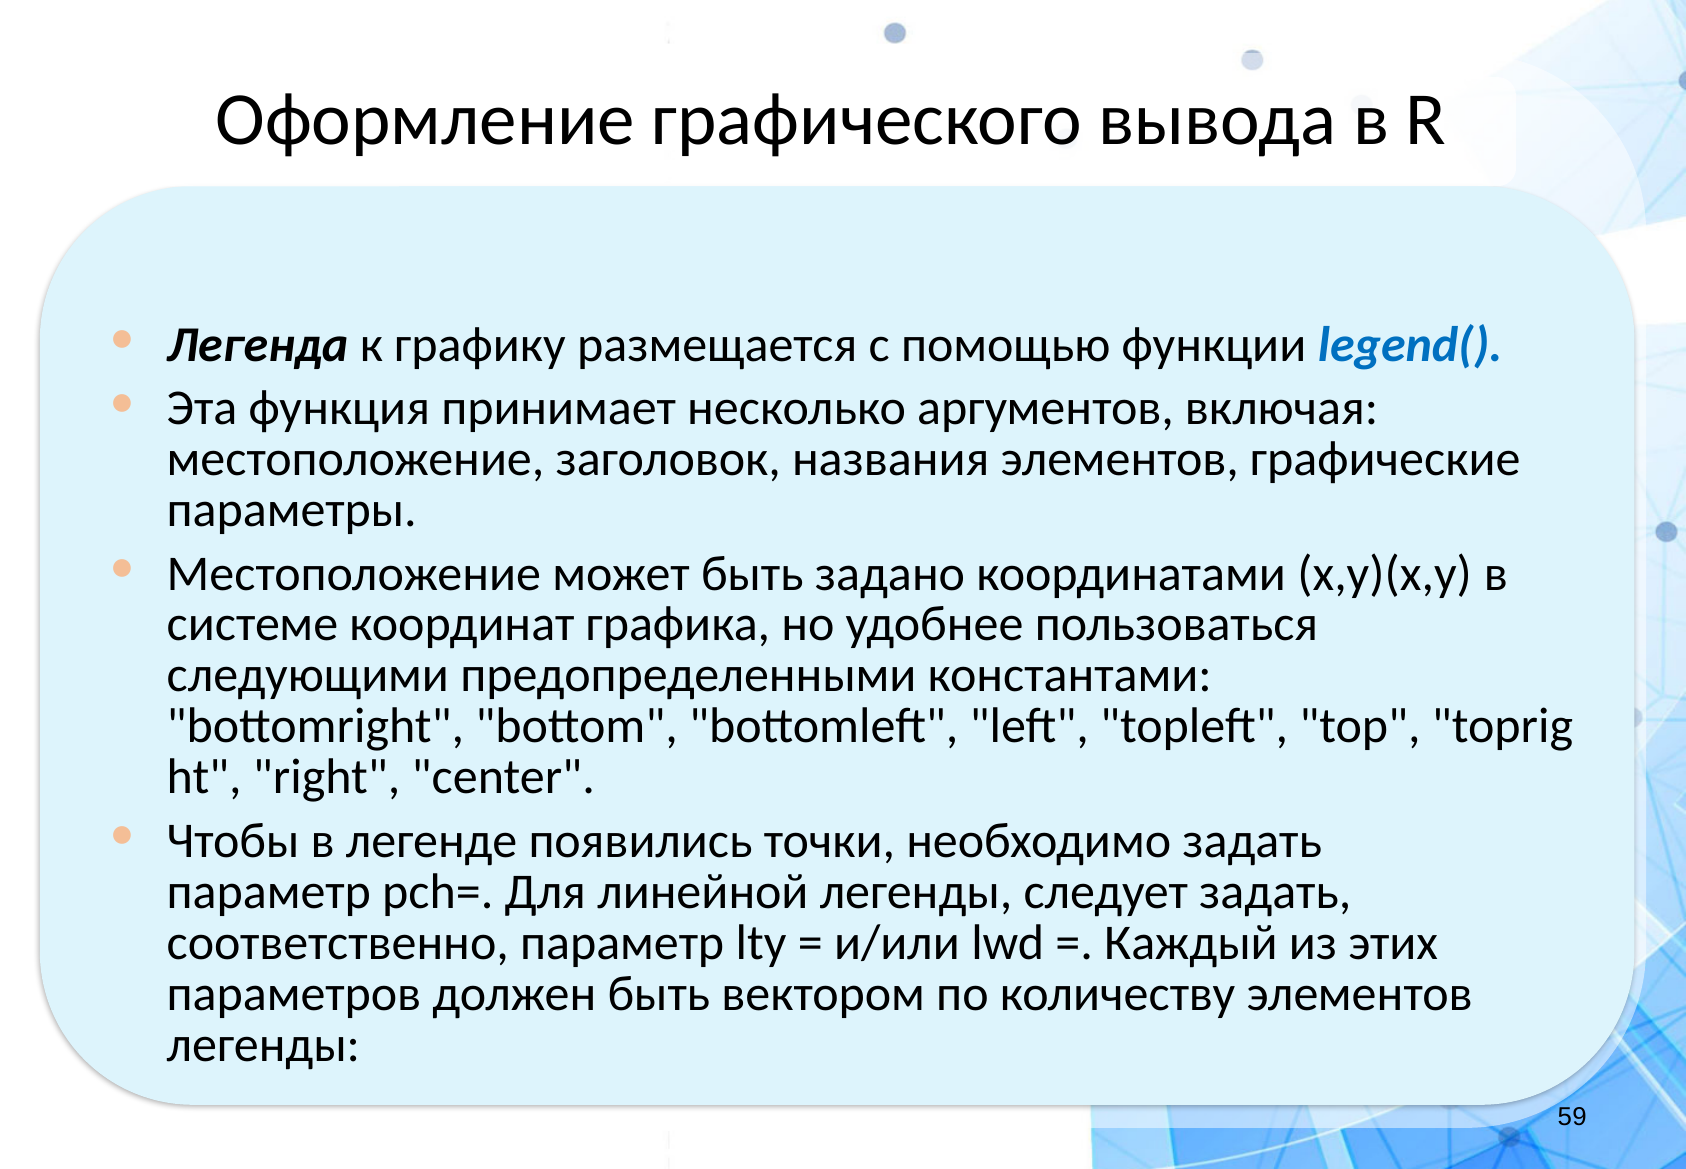

# Оформление графического вывода в R

Легенда к графику размещается с помощью функции legend().
Эта функция принимает несколько аргументов, включая: местоположение, заголовок, названия элементов, графические параметры.
Местоположение может быть задано координатами (x,y)(x,y) в системе координат графика, но удобнее пользоваться следующими предопределенными константами: "bottomright", "bottom", "bottomleft", "left", "topleft", "top", "topright", "right", "center".
Чтобы в легенде появились точки, необходимо задать параметр pch=. Для линейной легенды, следует задать, соответственно, параметр lty = и/или lwd =. Каждый из этих параметров должен быть вектором по количеству элементов легенды:
59